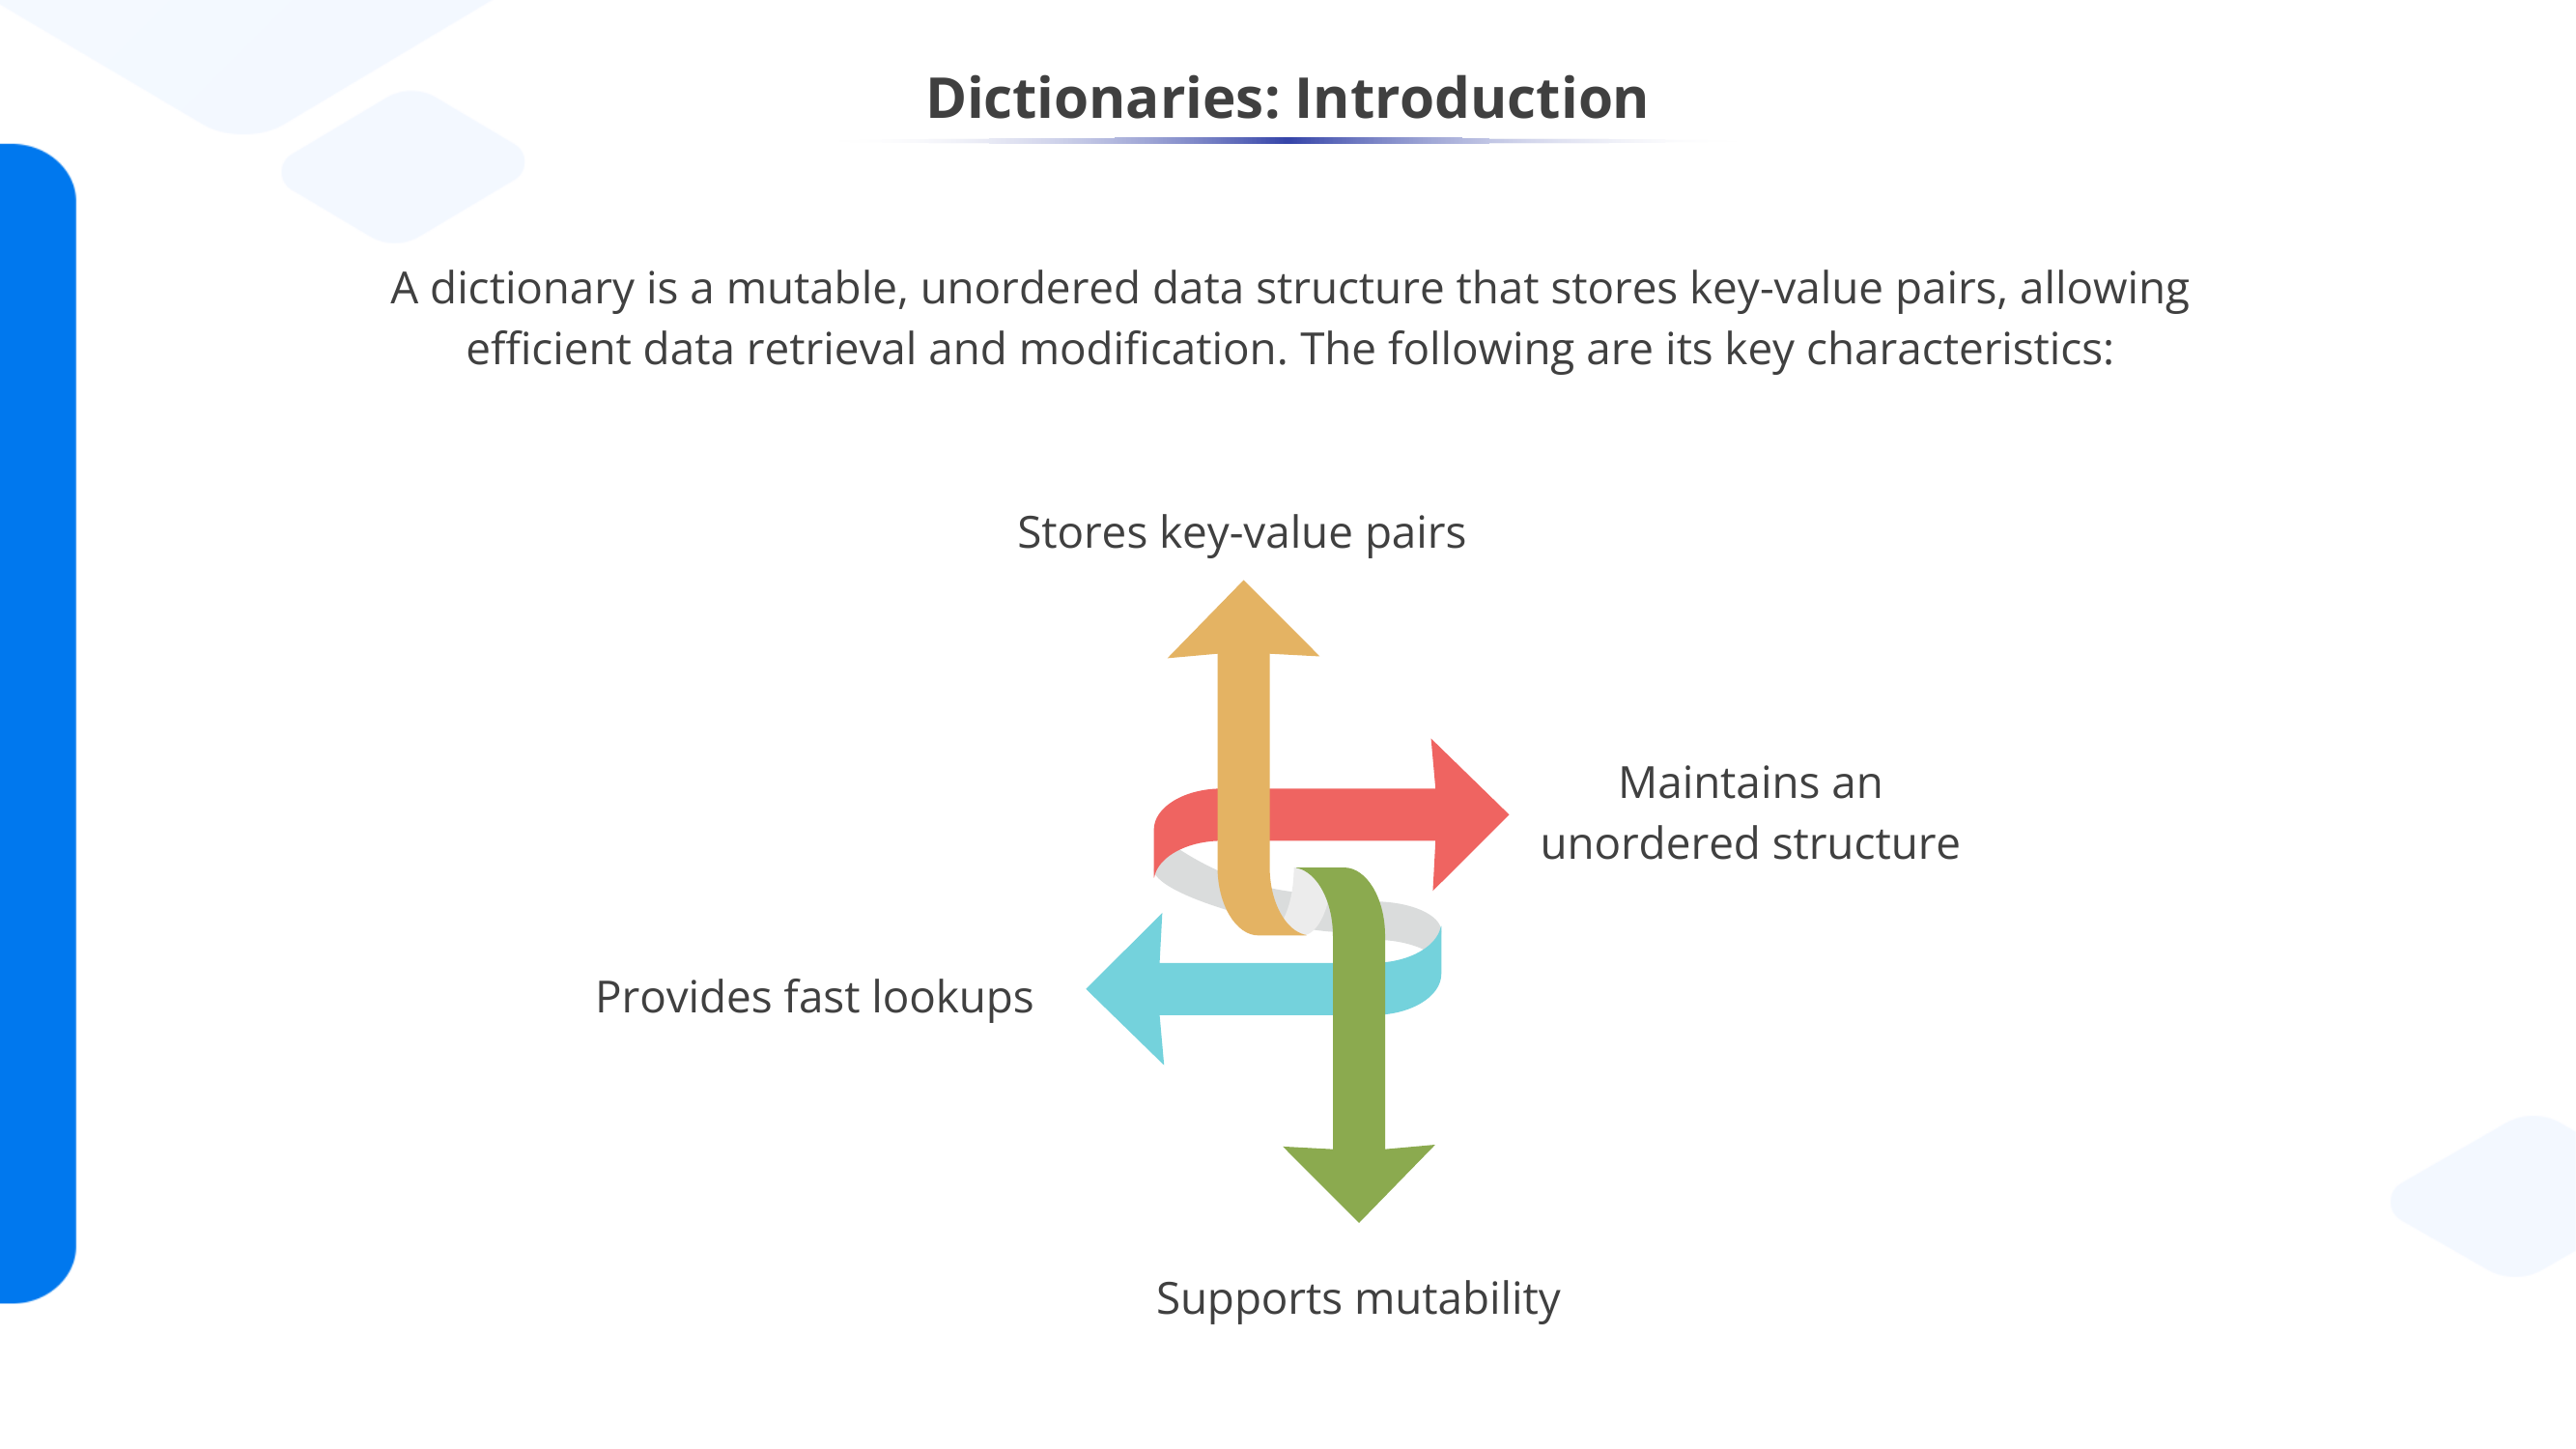

# Dictionaries: Introduction

A dictionary is a mutable, unordered data structure that stores key-value pairs, allowing efficient data retrieval and modification. The following are its key characteristics:
Stores key-value pairs

Maintains an unordered structure

Provides fast lookups
Supports mutability